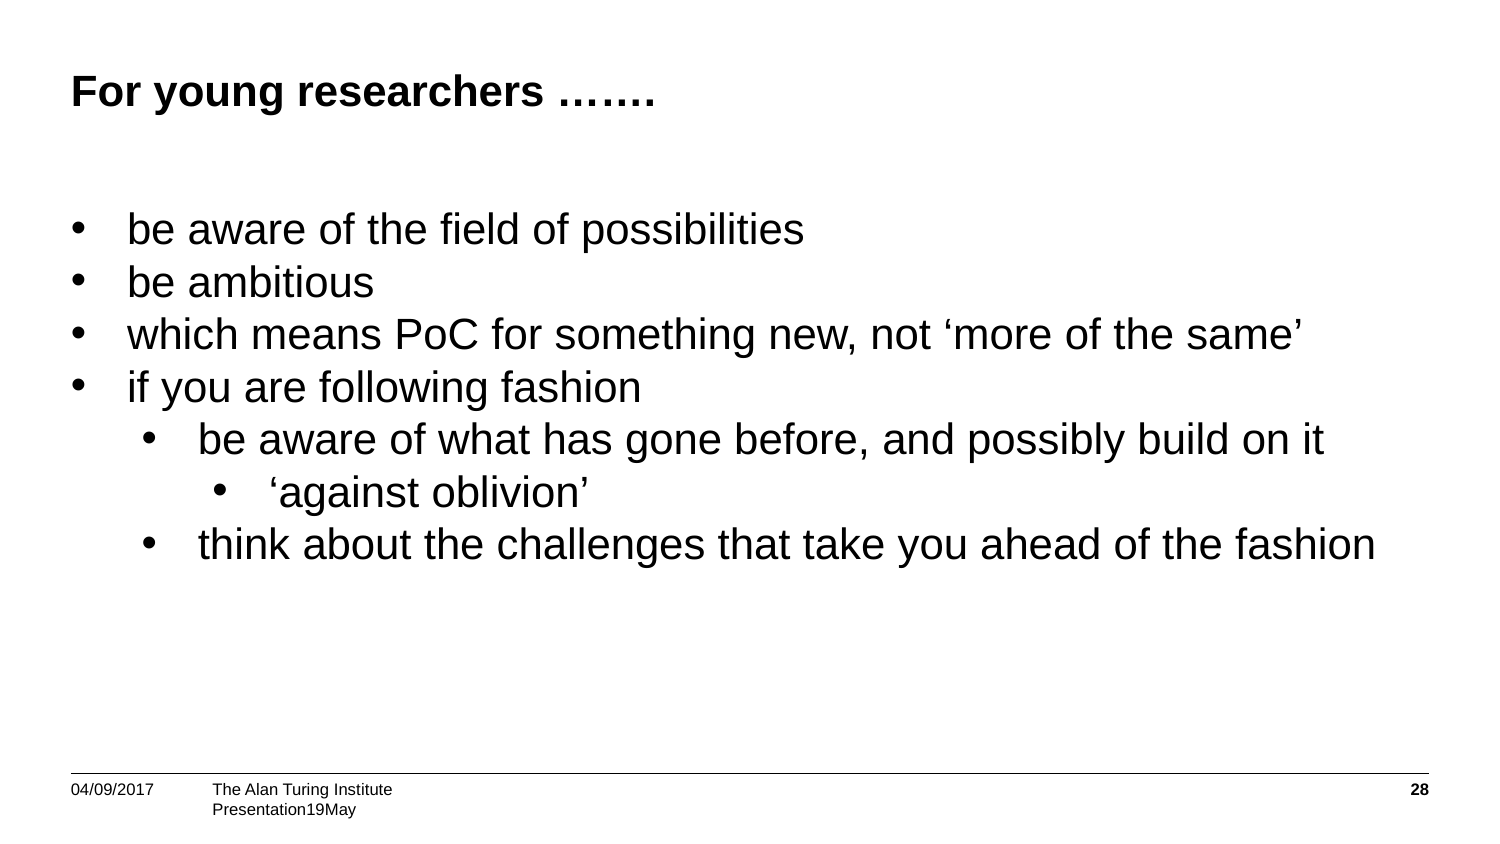

# For young researchers …….
be aware of the field of possibilities
be ambitious
which means PoC for something new, not ‘more of the same’
if you are following fashion
be aware of what has gone before, and possibly build on it
‘against oblivion’
think about the challenges that take you ahead of the fashion
04/09/2017
28
Presentation19May